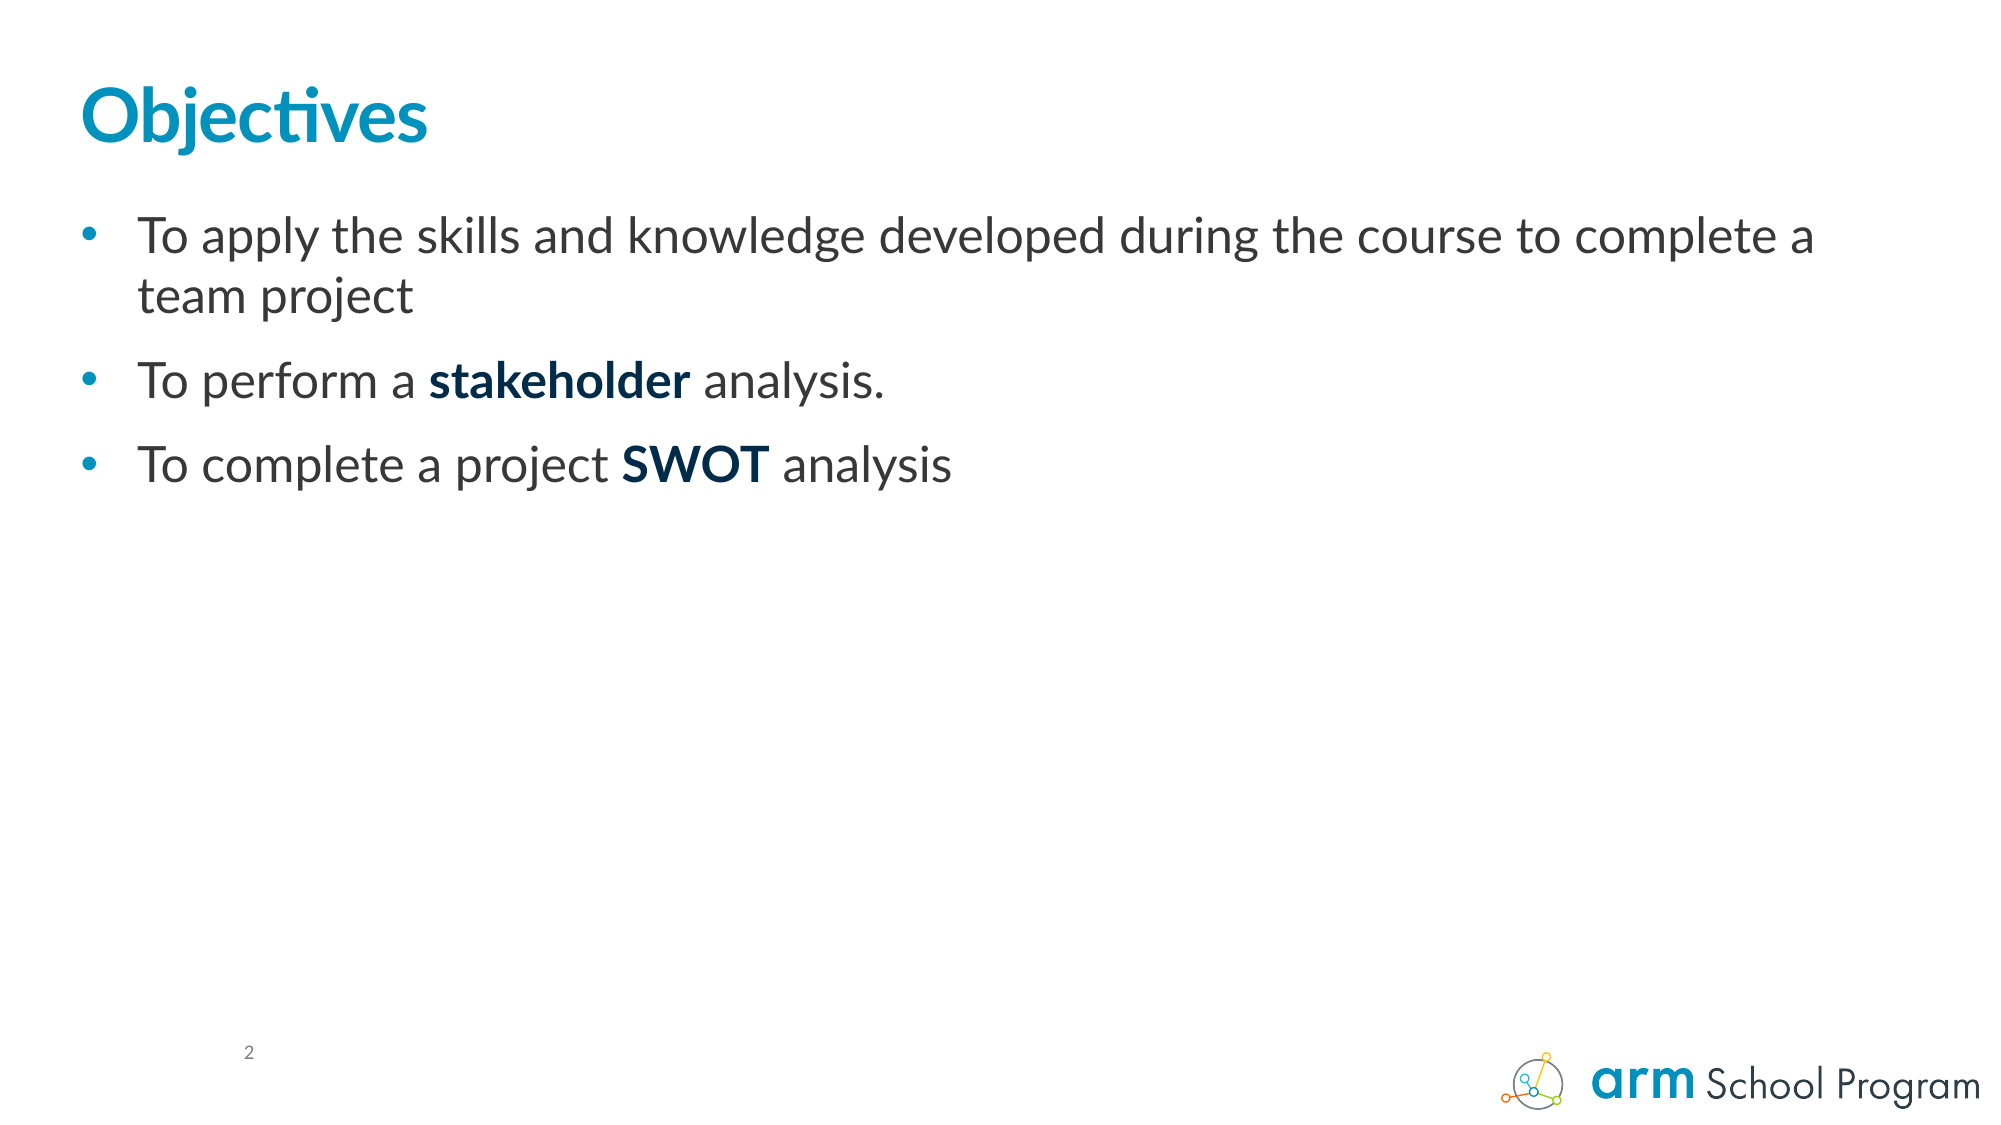

# Objectives
To apply the skills and knowledge developed during the course to complete a team project
To perform a stakeholder analysis.
To complete a project SWOT analysis